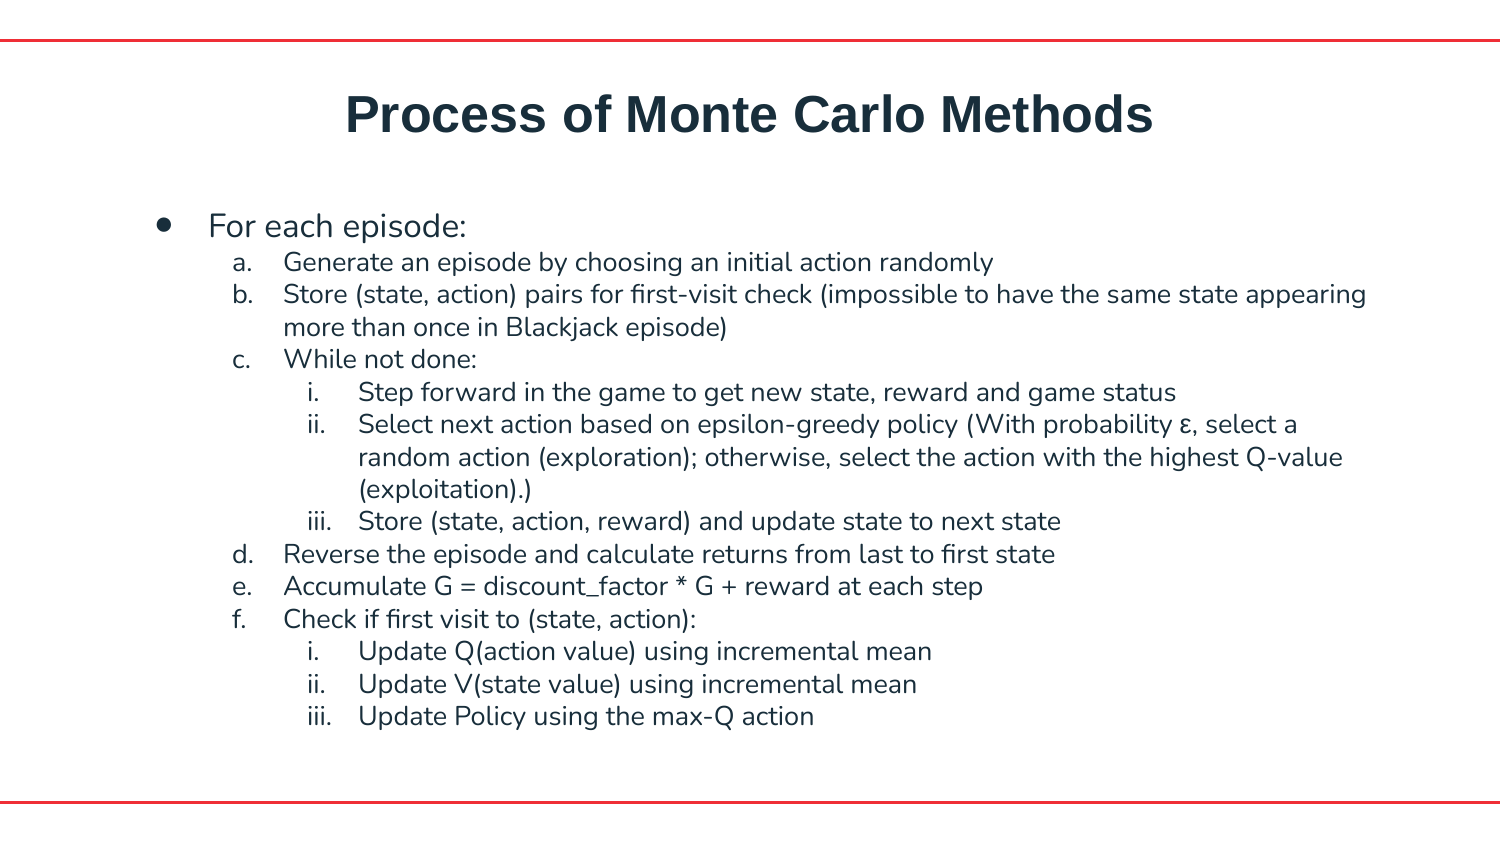

# Process of Monte Carlo Methods
For each episode:
Generate an episode by choosing an initial action randomly
Store (state, action) pairs for first-visit check (impossible to have the same state appearing more than once in Blackjack episode)
While not done:
Step forward in the game to get new state, reward and game status
Select next action based on epsilon-greedy policy (With probability ε, select a random action (exploration); otherwise, select the action with the highest Q-value (exploitation).)
Store (state, action, reward) and update state to next state
Reverse the episode and calculate returns from last to first state
Accumulate G = discount_factor * G + reward at each step
Check if first visit to (state, action):
Update Q(action value) using incremental mean
Update V(state value) using incremental mean
Update Policy using the max-Q action